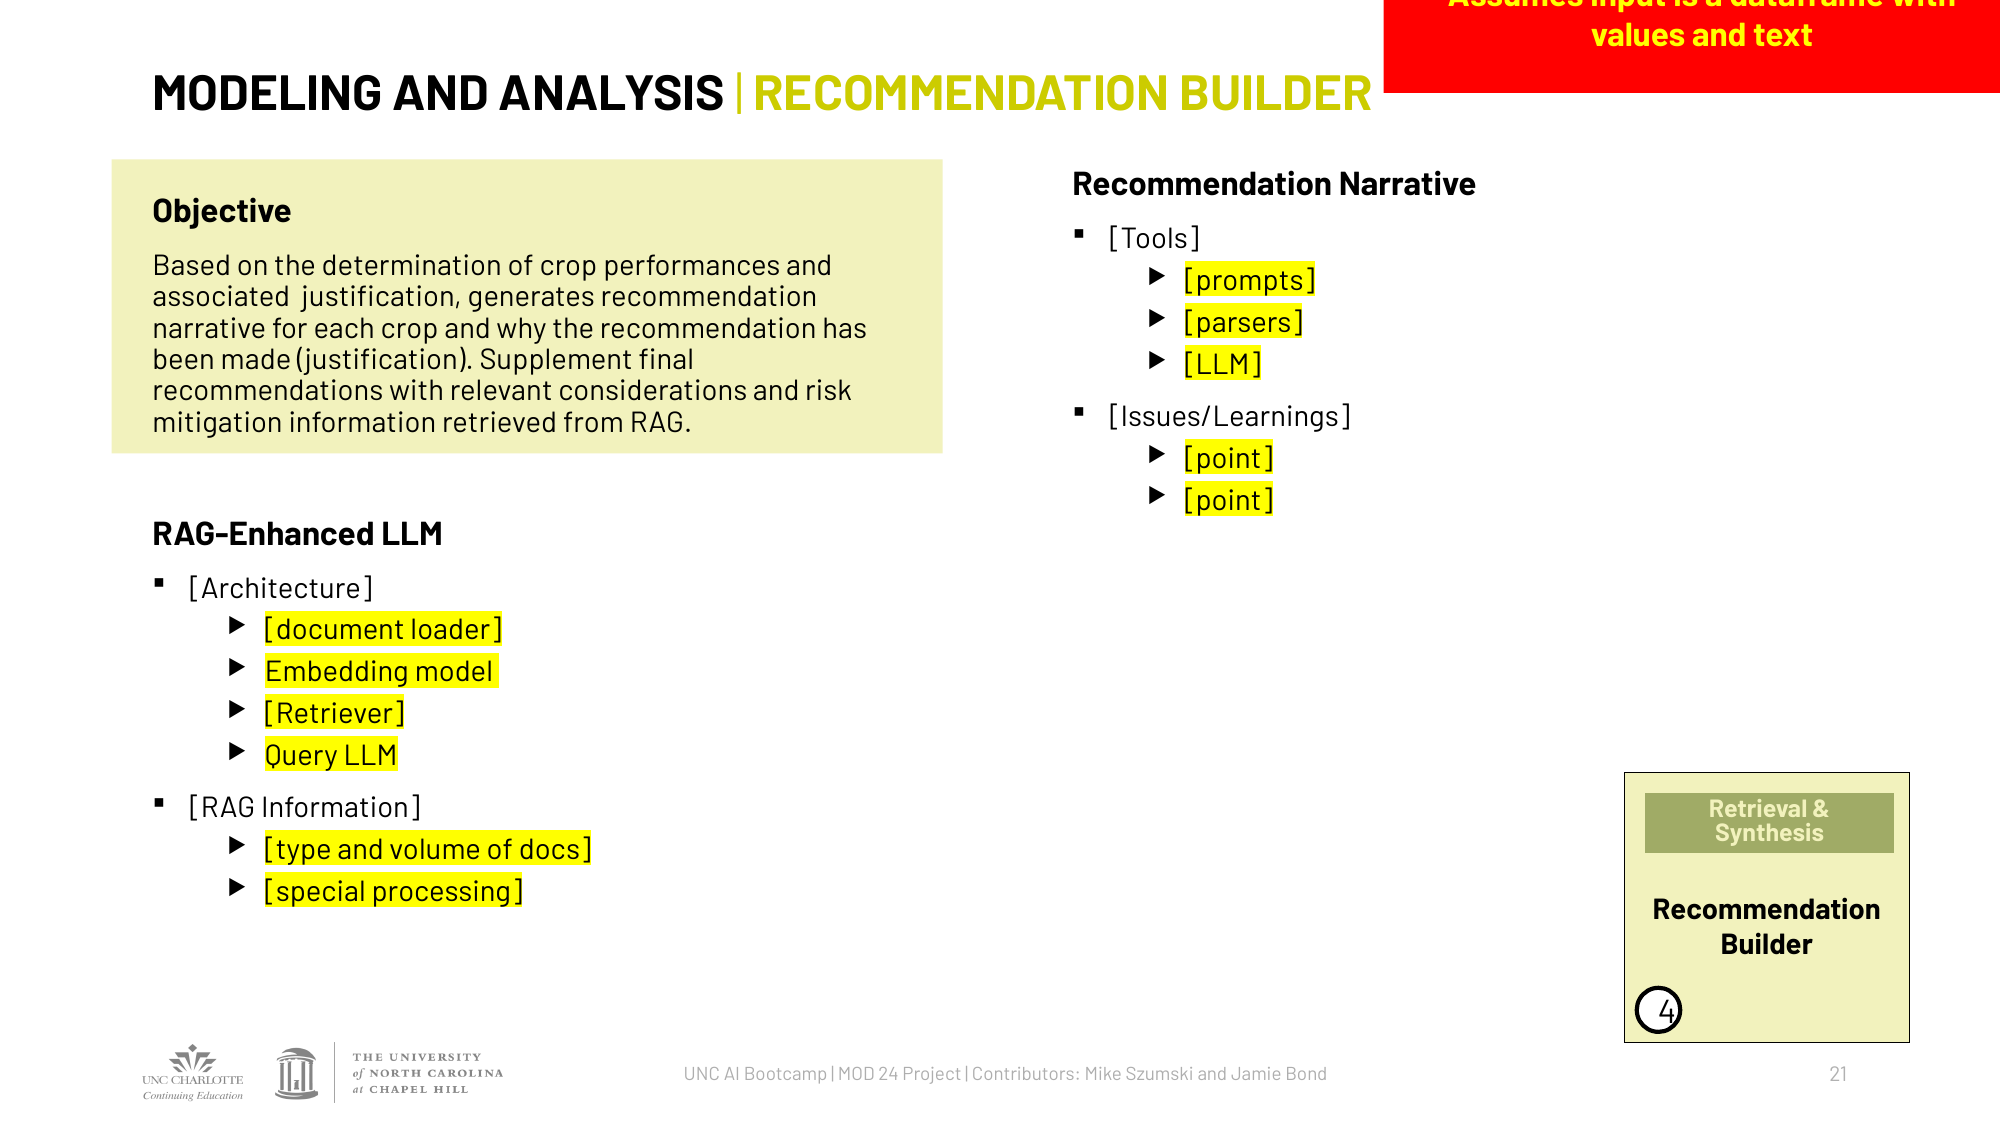

Assumes input is a dataframe with values and text
# MODELING AND ANALYSIS | RECOMMENDATION BUILDER

Recommendation Narrative
[Tools]
[prompts]
[parsers]
[LLM]
[Issues/Learnings]
[point]
[point]

Objective
Based on the determination of crop performances and associated  justification, generates recommendation narrative for each crop and why the recommendation has been made (justification). Supplement final recommendations with relevant considerations and risk mitigation information retrieved from RAG.

RAG-Enhanced LLM
[Architecture]
[document loader]
Embedding model
[Retriever]
Query LLM
[RAG Information]
[type and volume of docs]
[special processing]

Recommendation
Builder
Retrieval & Synthesis
4
UNC AI Bootcamp | MOD 24 Project | Contributors: Mike Szumski and Jamie Bond
21